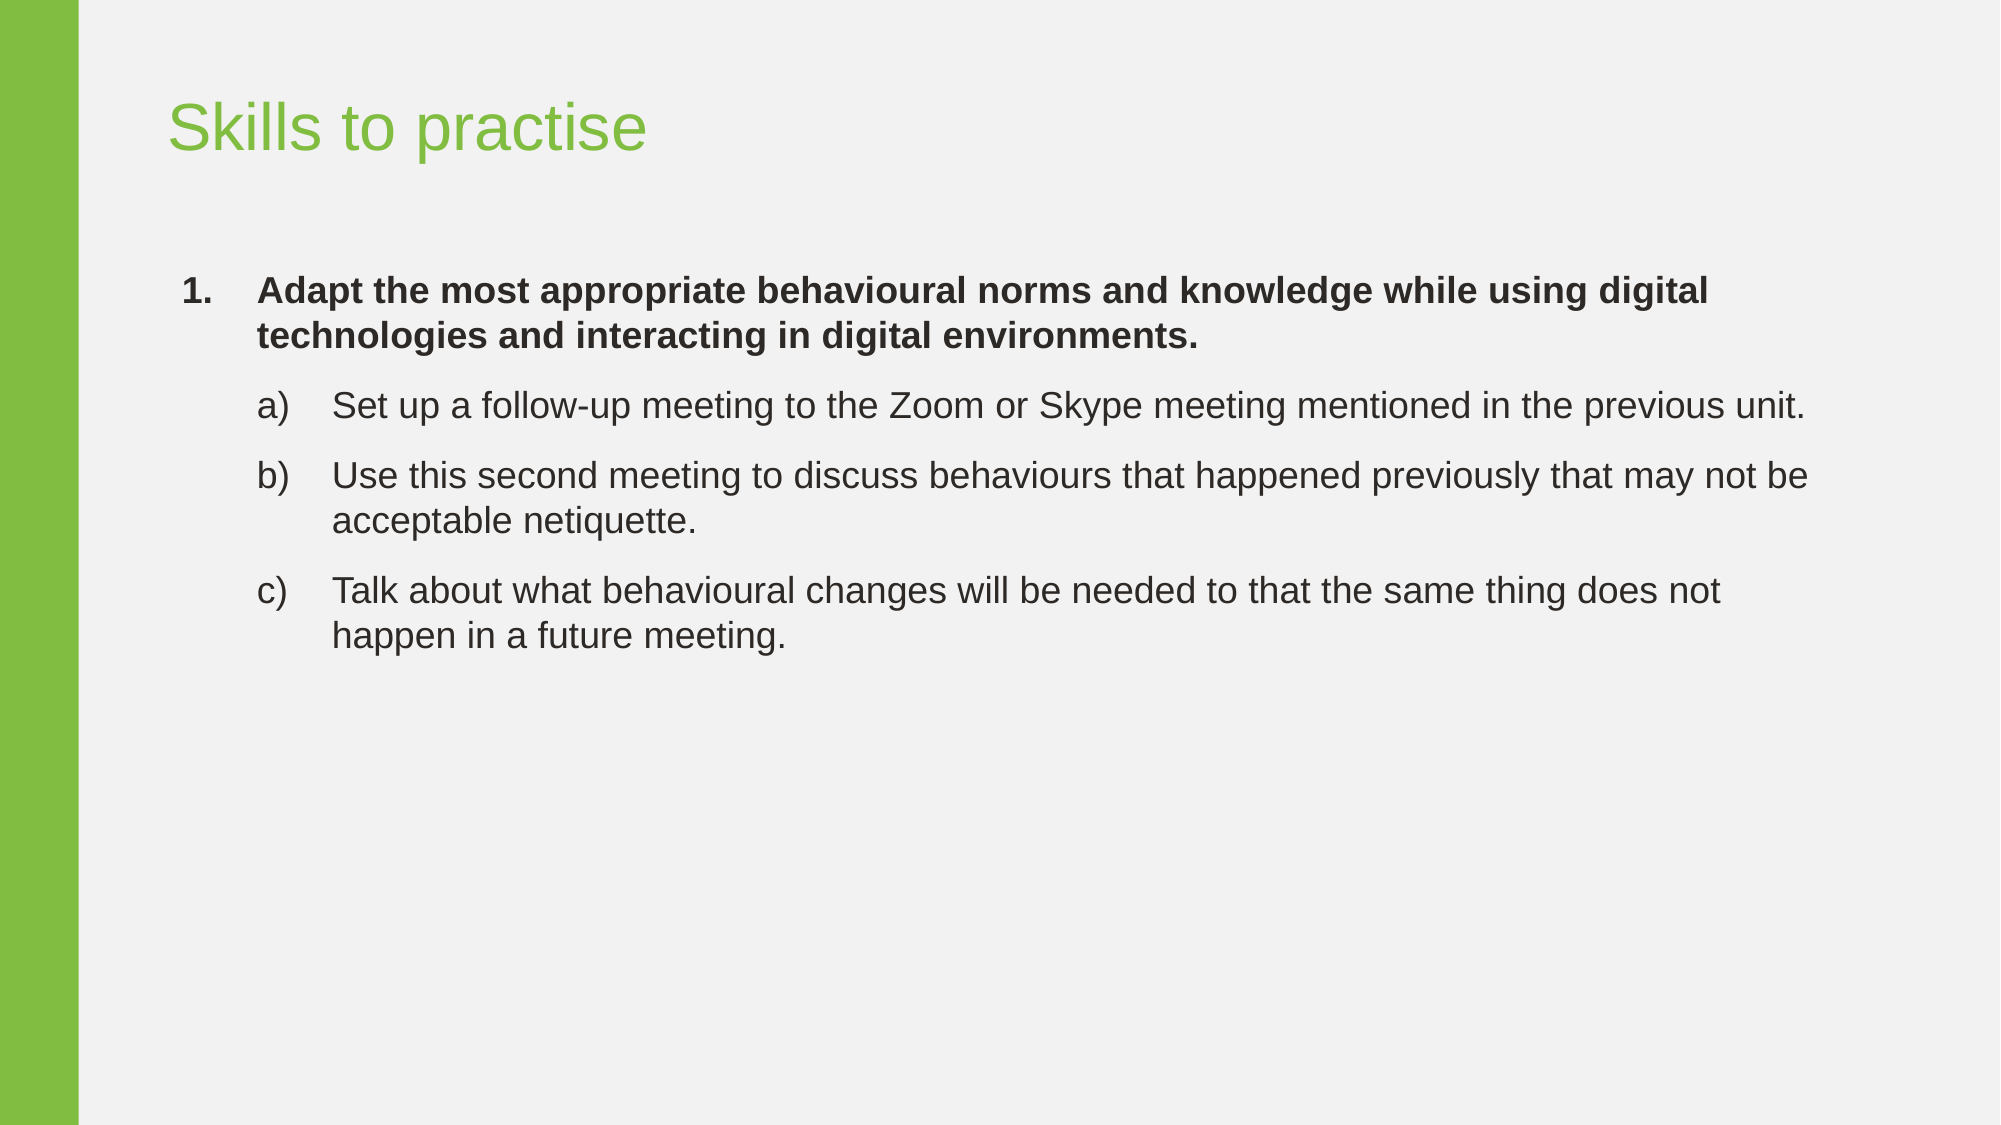

Skills to practise
Adapt the most appropriate behavioural norms and knowledge while using digital technologies and interacting in digital environments.
Set up a follow-up meeting to the Zoom or Skype meeting mentioned in the previous unit.
Use this second meeting to discuss behaviours that happened previously that may not be acceptable netiquette.
Talk about what behavioural changes will be needed to that the same thing does not happen in a future meeting.